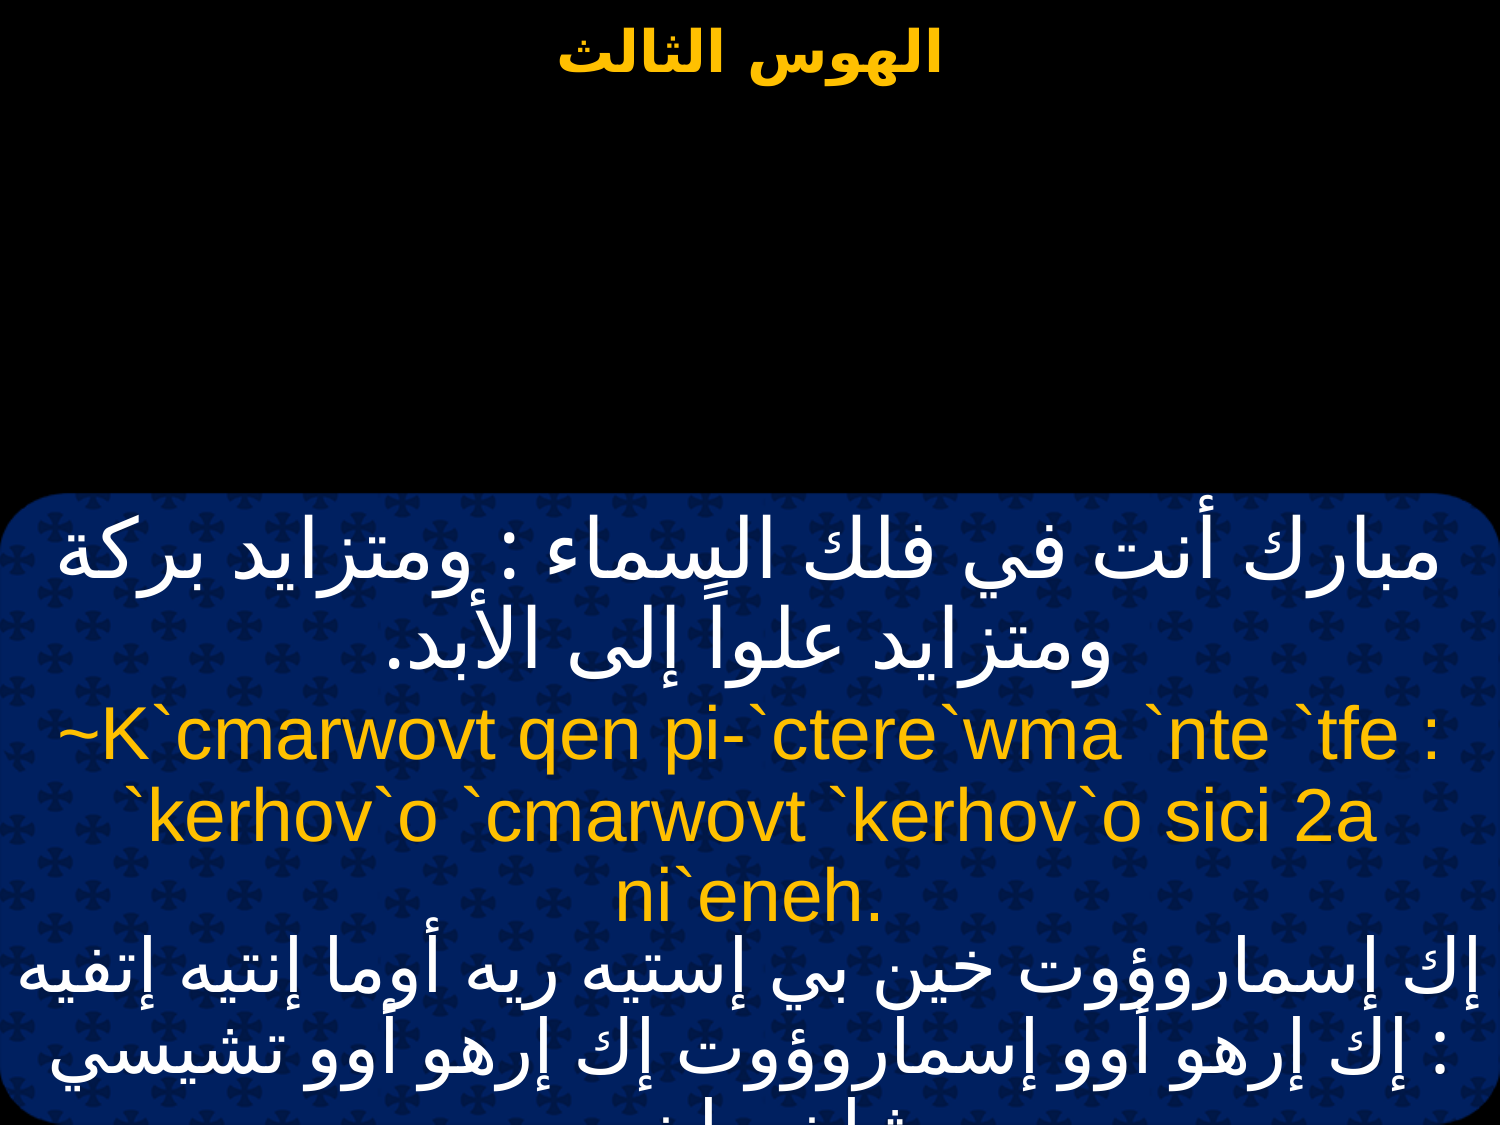

مبارك أنت في فلك السماء : ومتزايد بركة ومتزايد علواً إلى الأبد.
~K`cmarwovt qen pi-`ctere`wma `nte `tfe : `kerhov`o `cmarwovt `kerhov`o sici 2a ni`eneh.
إك إسماروؤوت خين بي إستيه ريه أوما إنتيه إتفيه : إك إرهو أوو إسماروؤوت إك إرهو أوو تشيسي شا ني إينيه.